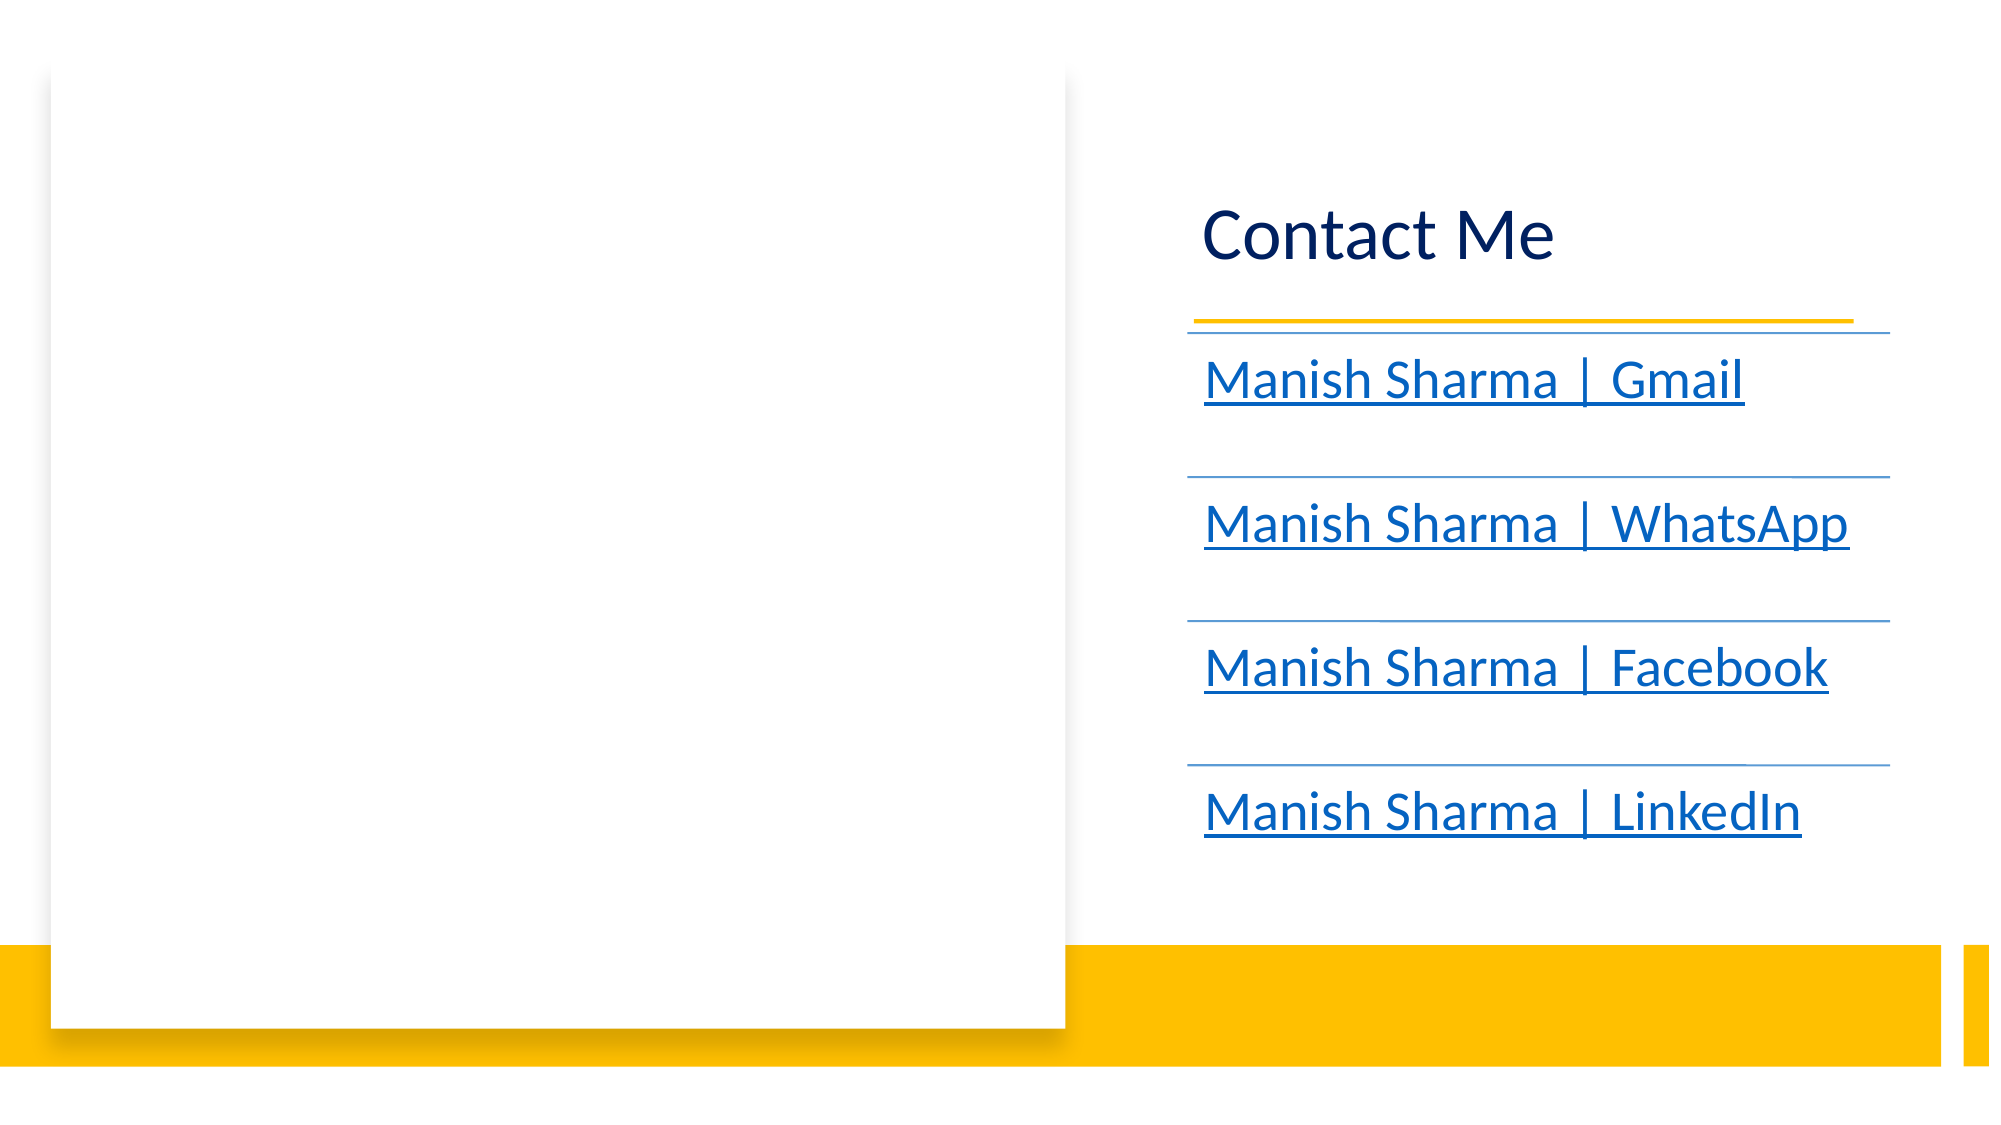

# Contact Me

Manish Sharma | Gmail
Manish Sharma | WhatsApp
Manish Sharma | Facebook
Manish Sharma | LinkedIn